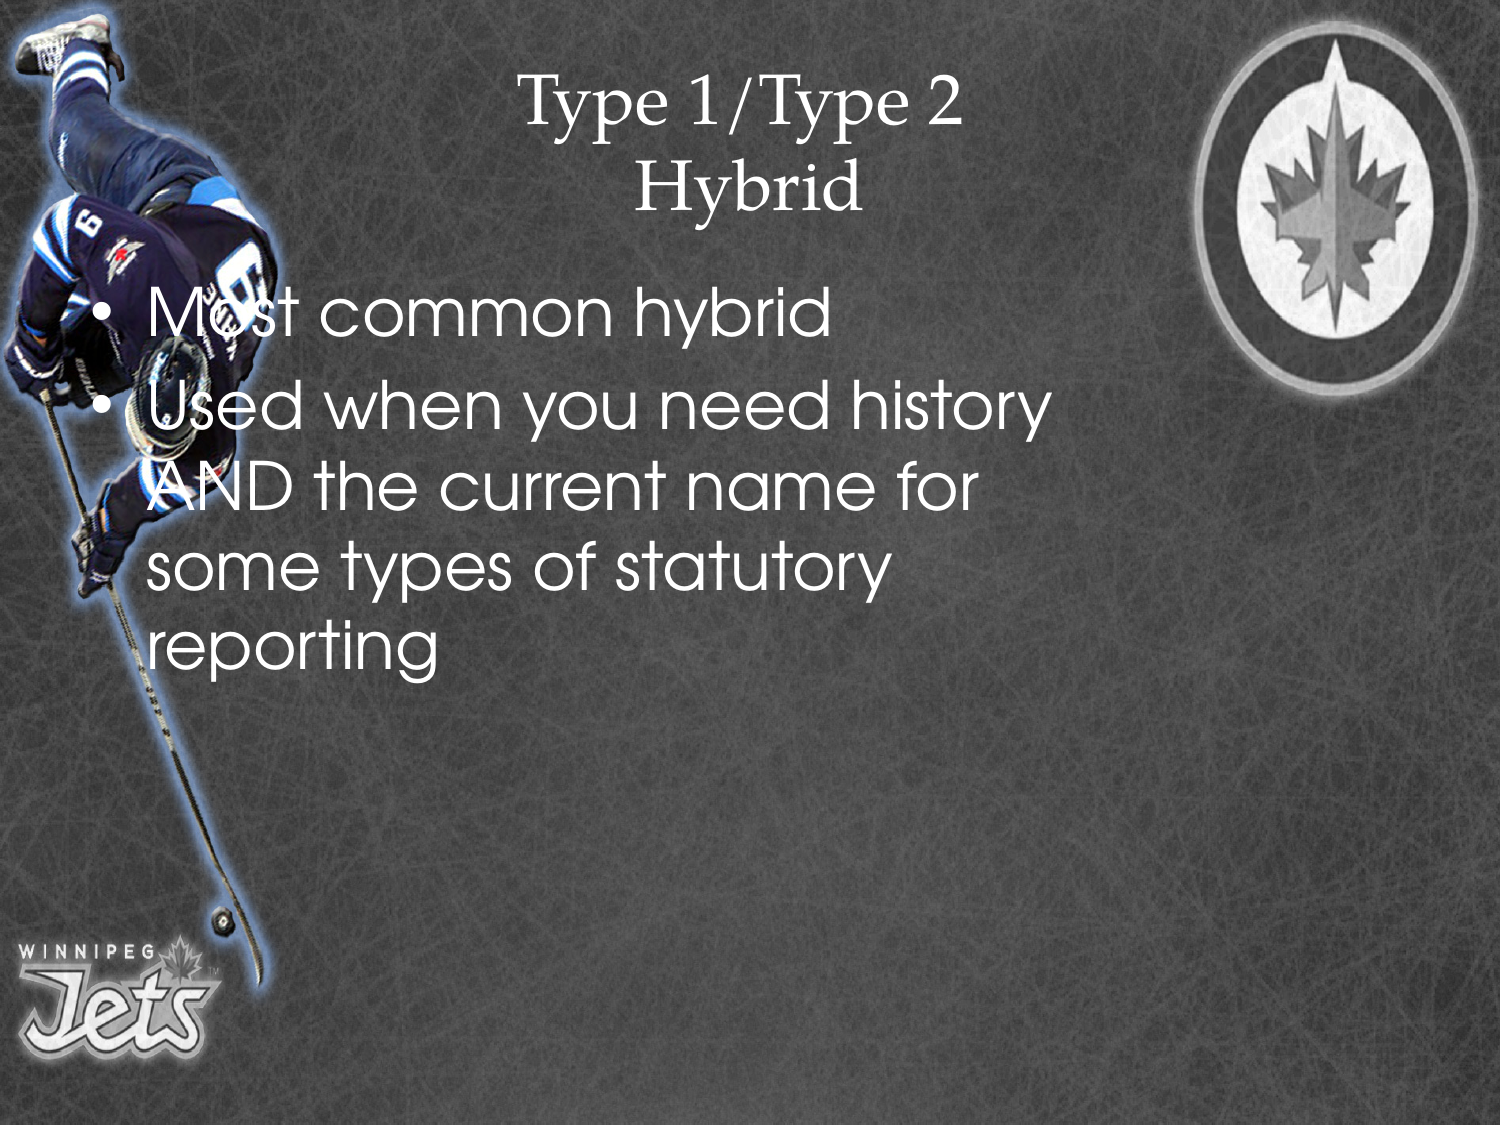

# Type 1/Type 2 Hybrid
Most common hybrid
Used when you need history AND the current name for some types of statutory reporting